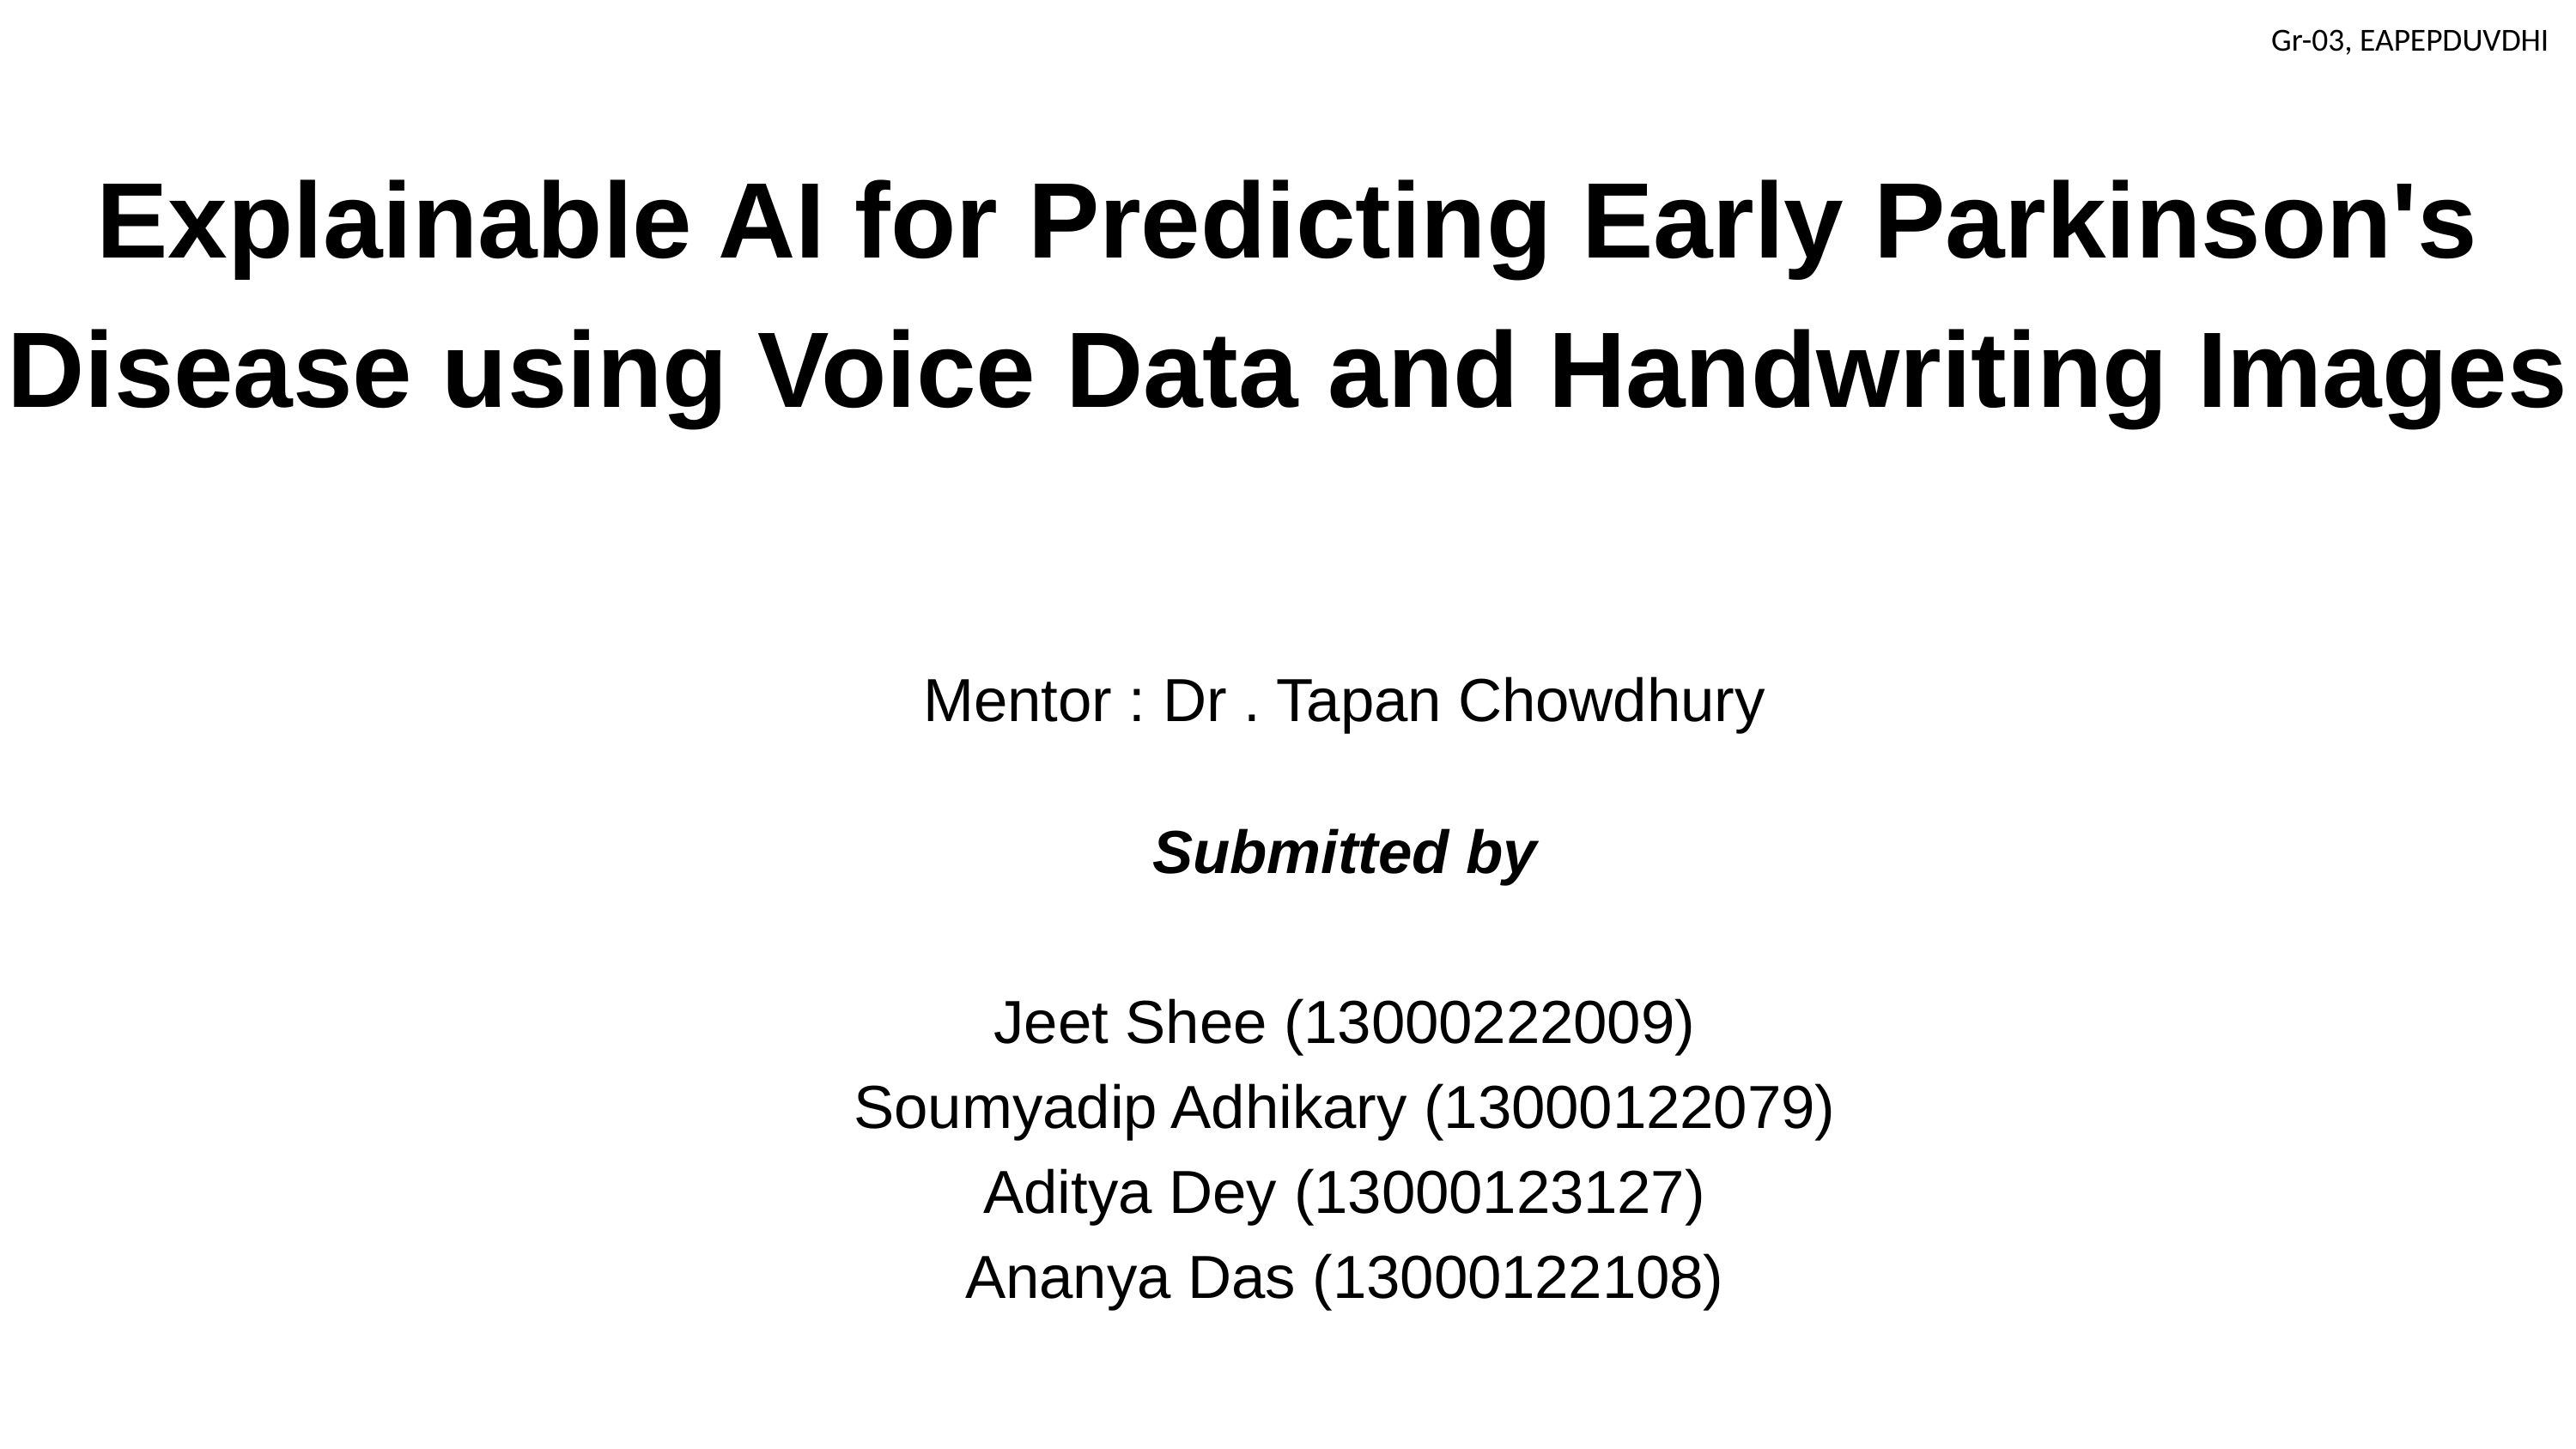

Explainable AI for Predicting Early Parkinson's Disease using Voice Data and Handwriting Images
Mentor : Dr . Tapan Chowdhury
Submitted by

Jeet Shee (13000222009)
Soumyadip Adhikary (13000122079)
Aditya Dey (13000123127)
Ananya Das (13000122108)